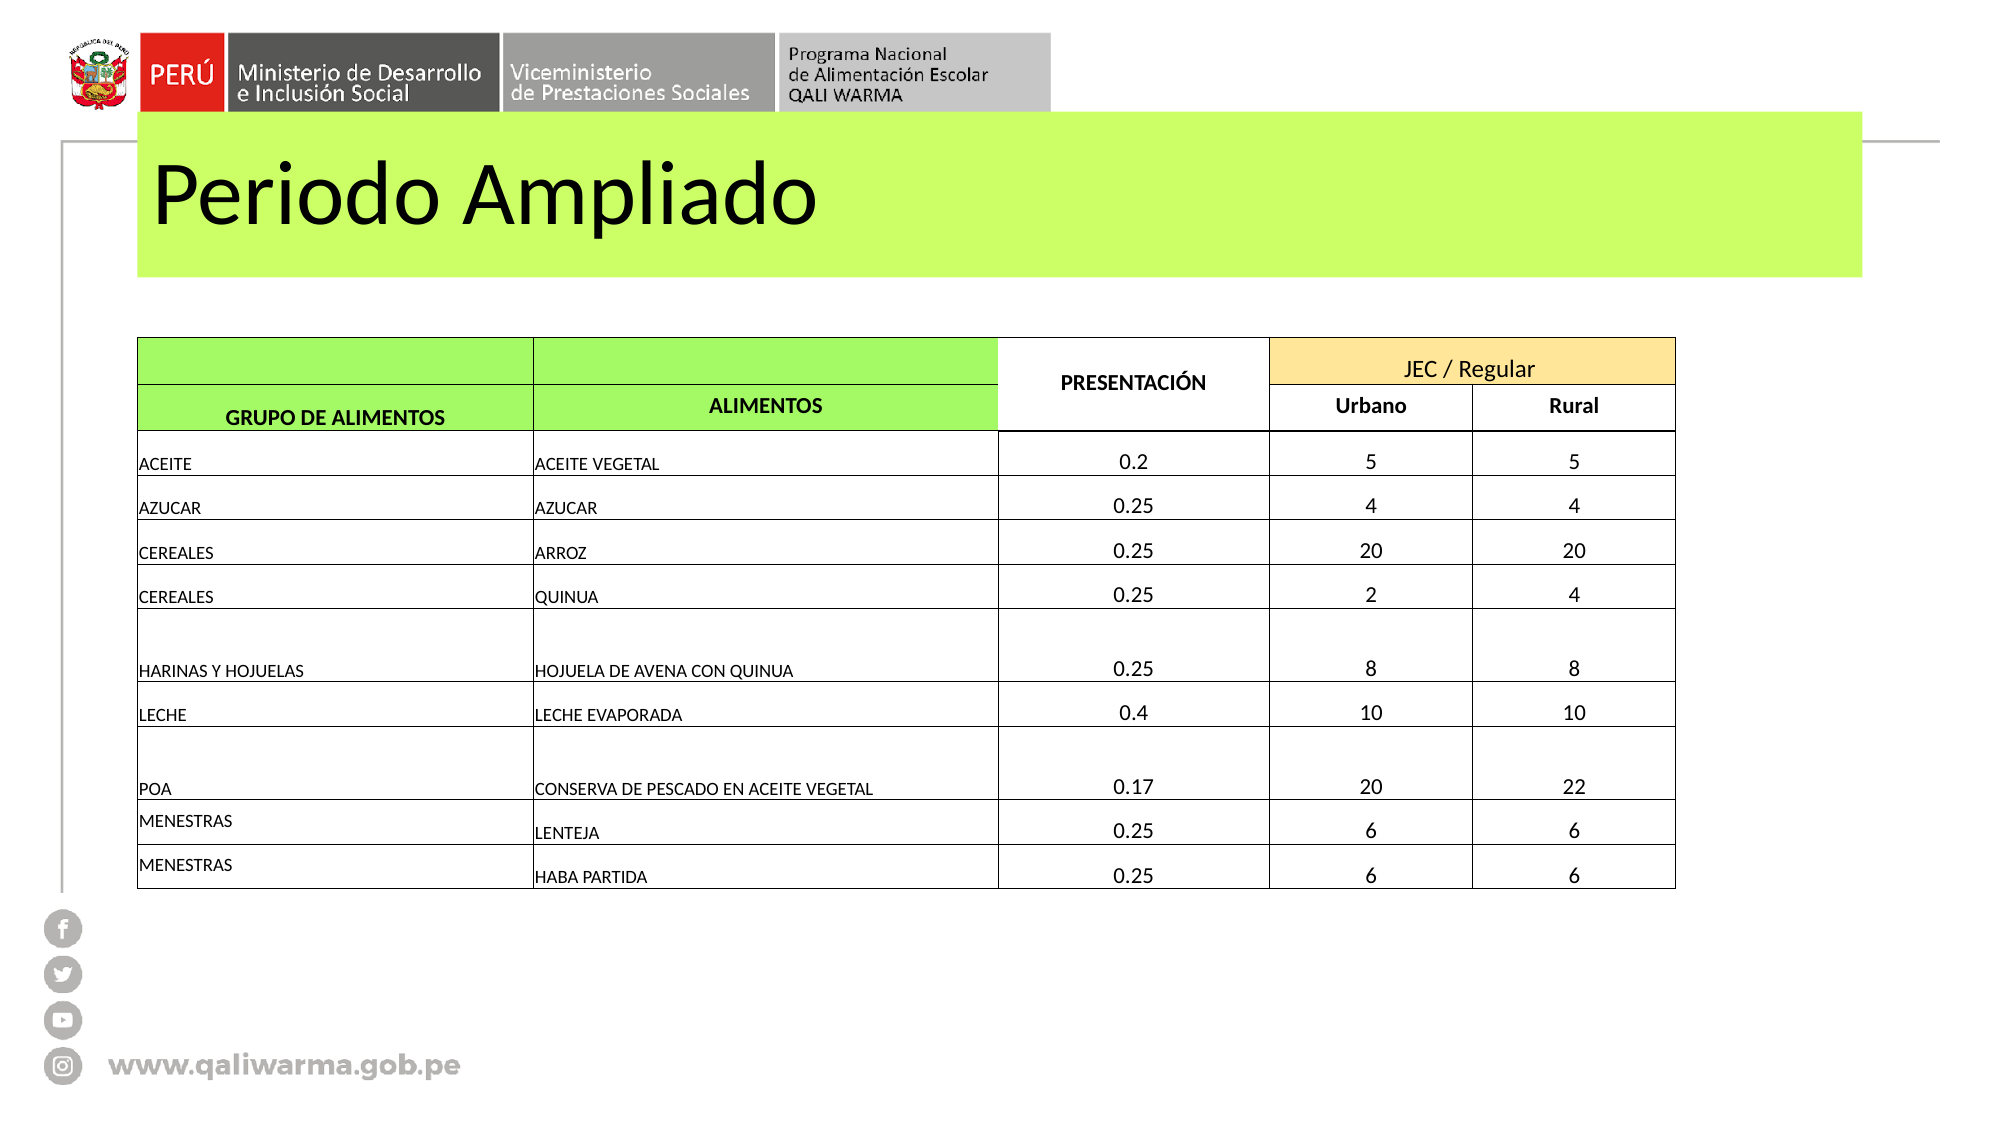

# Periodo Ampliado

|  |  | PRESENTACIÓN | JEC / Regular |  |
| --- | --- | --- | --- | --- |
| GRUPO DE ALIMENTOS | ALIMENTOS |  | Urbano | Rural |
| ACEITE | ACEITE VEGETAL | 0.2 | 5 | 5 |
| AZUCAR | AZUCAR | 0.25 | 4 | 4 |
| CEREALES | ARROZ | 0.25 | 20 | 20 |
| CEREALES | QUINUA | 0.25 | 2 | 4 |
| HARINAS Y HOJUELAS | HOJUELA DE AVENA CON QUINUA | 0.25 | 8 | 8 |
| LECHE | LECHE EVAPORADA | 0.4 | 10 | 10 |
| POA | CONSERVA DE PESCADO EN ACEITE VEGETAL | 0.17 | 20 | 22 |
| MENESTRAS | LENTEJA | 0.25 | 6 | 6 |
| MENESTRAS | HABA PARTIDA | 0.25 | 6 | 6 |